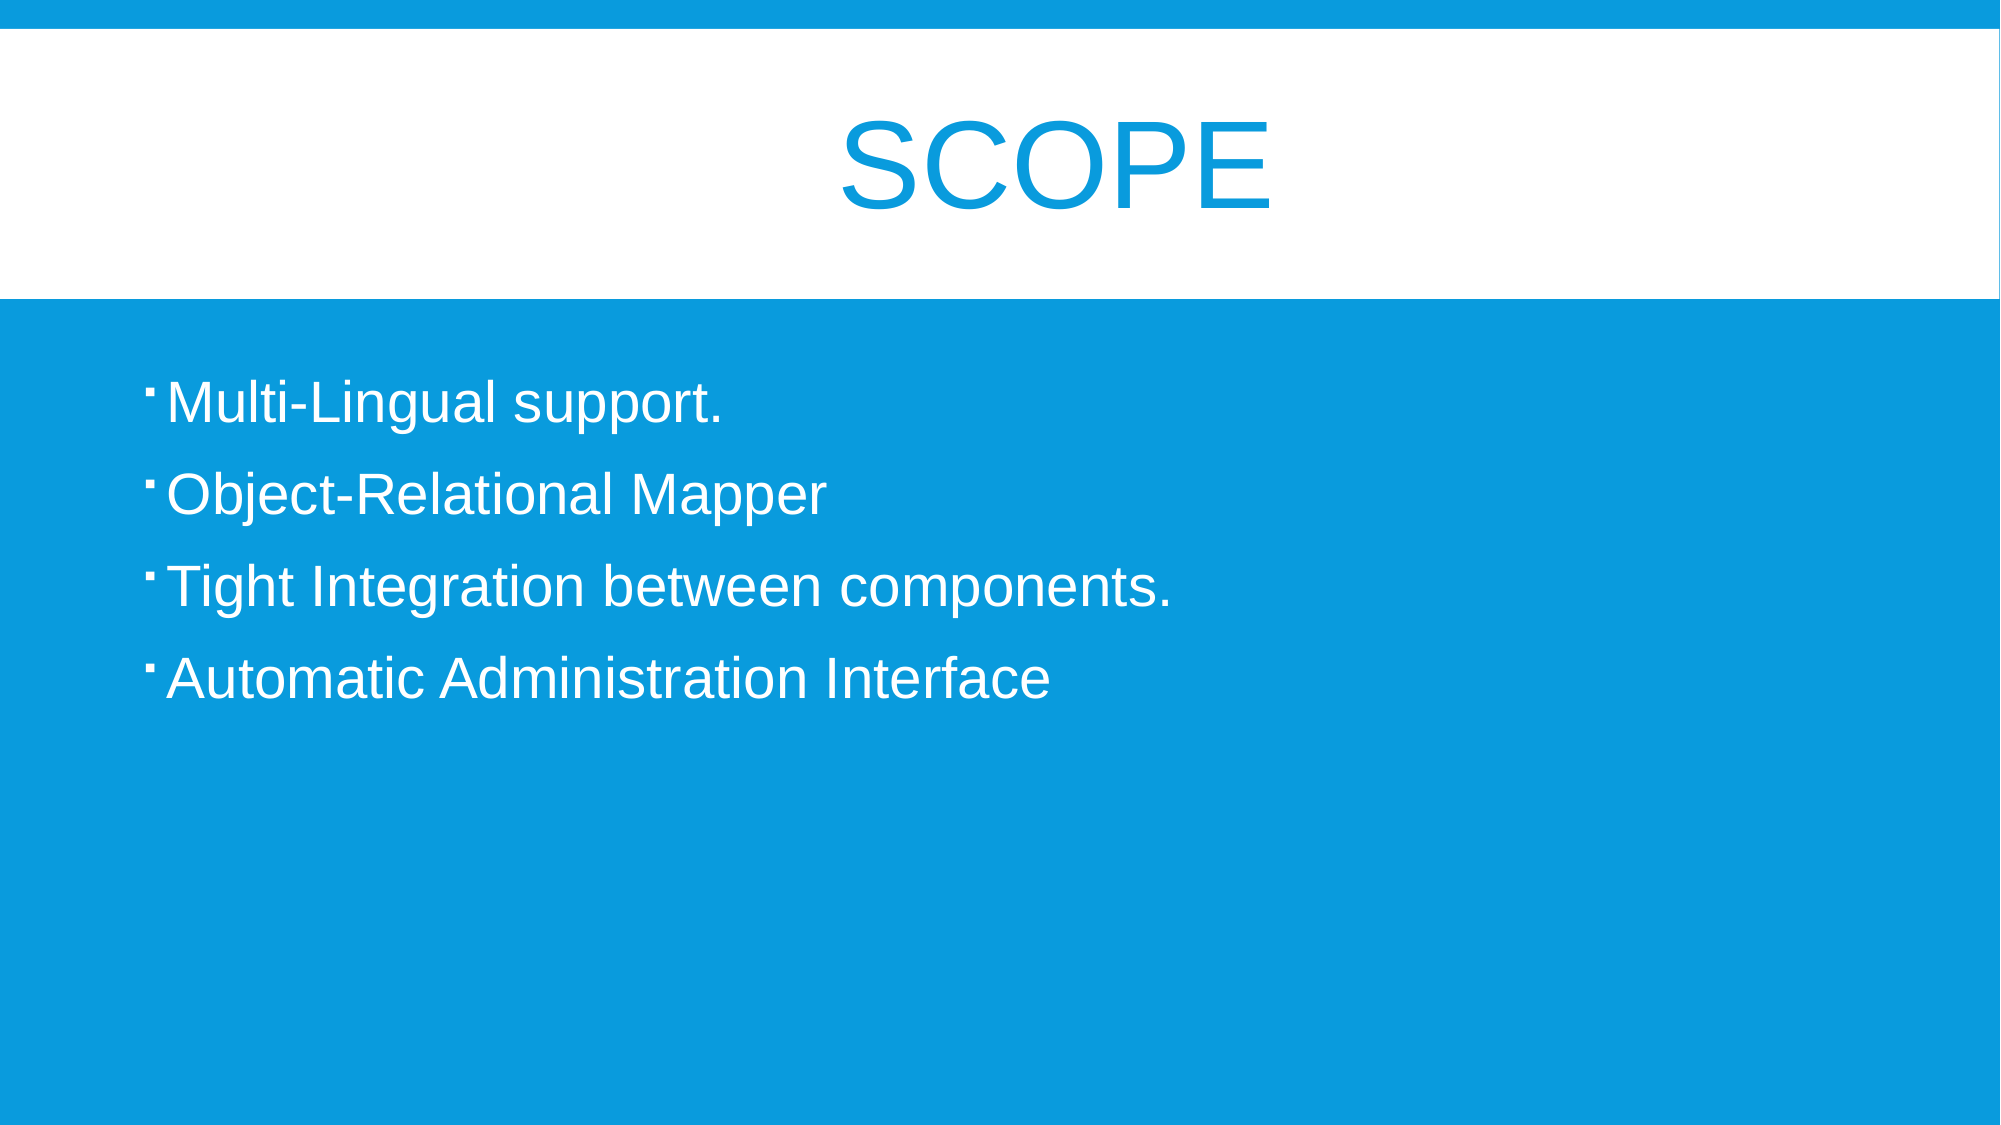

# scope
Multi-Lingual support.
Object-Relational Mapper
Tight Integration between components.
Automatic Administration Interface